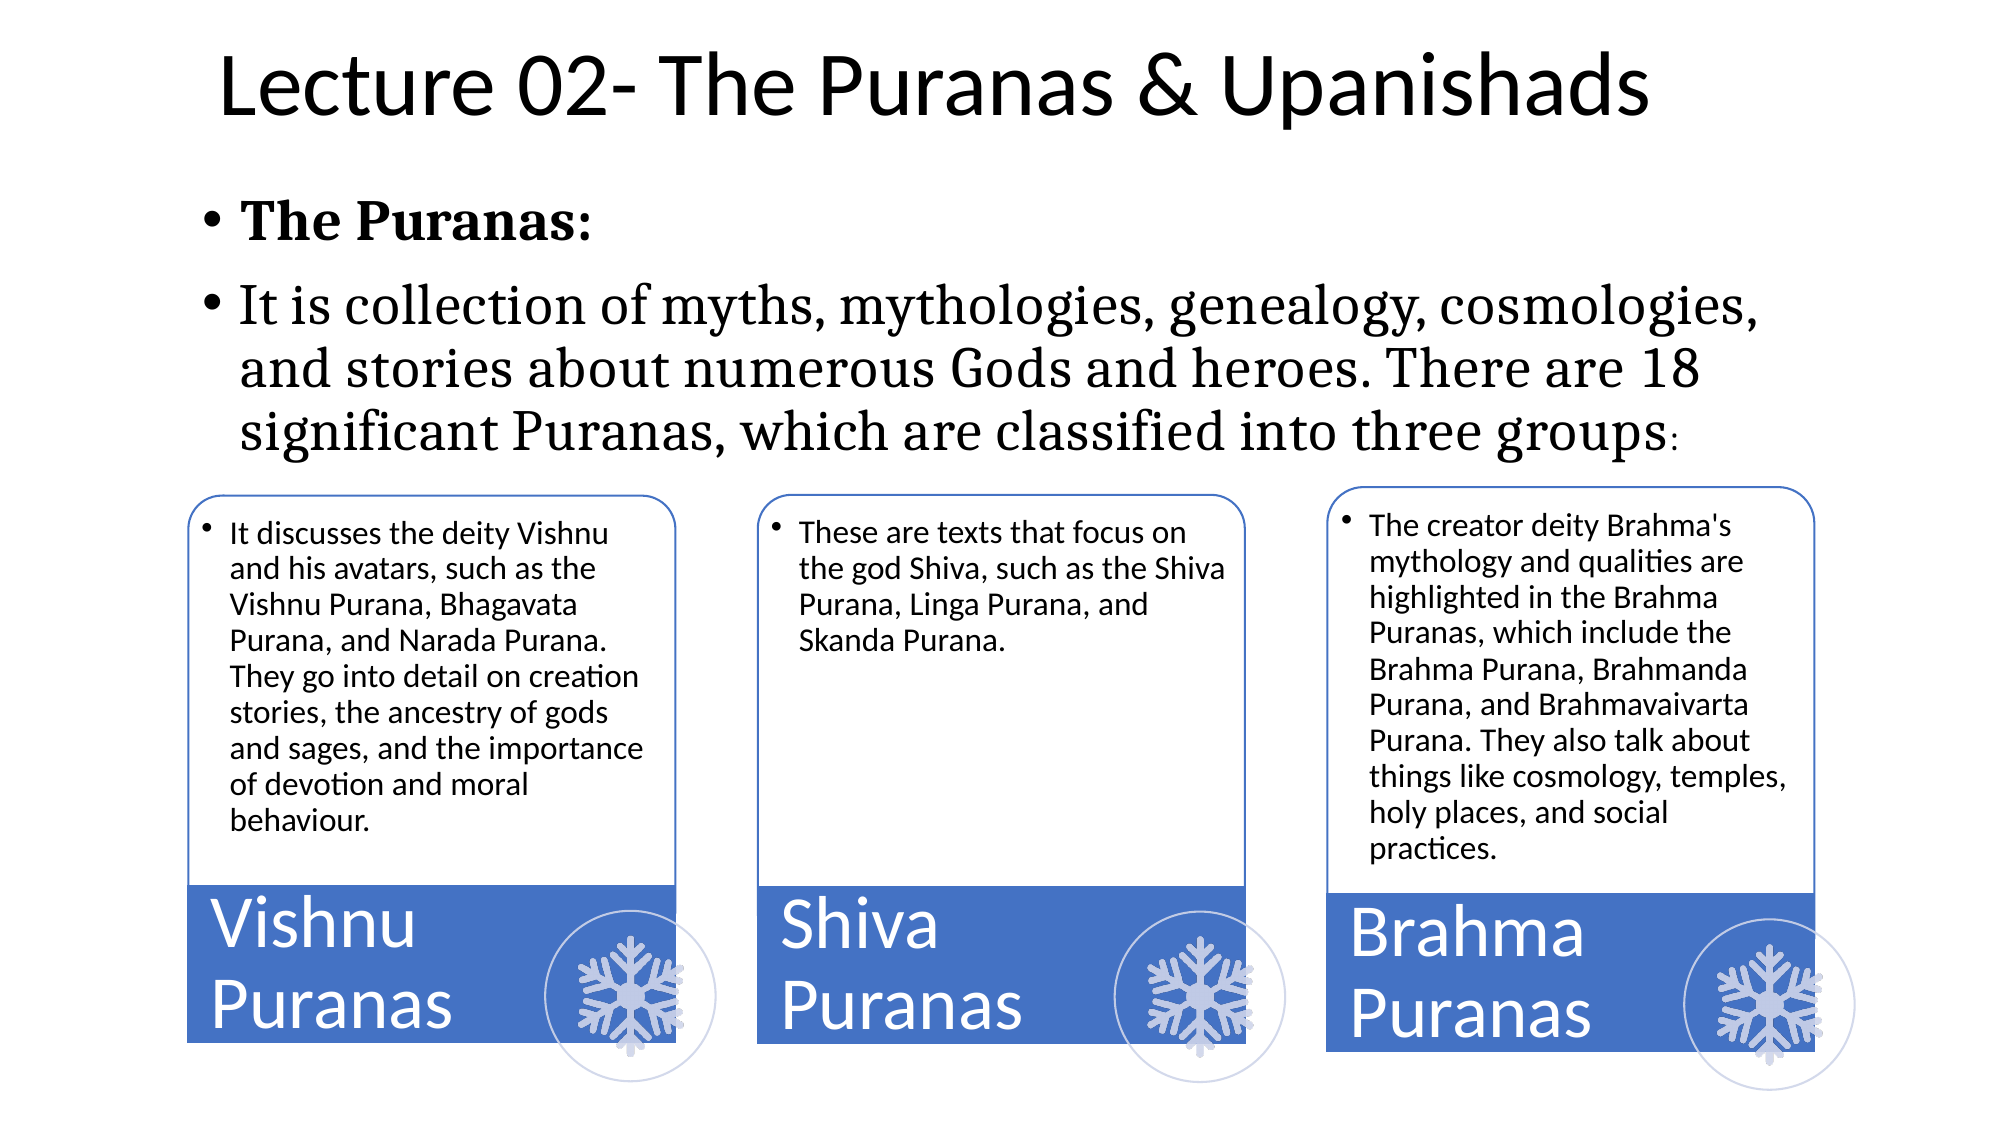

# Lecture 02- The Puranas & Upanishads
The Puranas:
It is collection of myths, mythologies, genealogy, cosmologies, and stories about numerous Gods and heroes. There are 18 significant Puranas, which are classified into three groups:

It discusses the deity Vishnu and his avatars, such as the Vishnu Purana, Bhagavata Purana, and Narada Purana. They go into detail on creation stories, the ancestry of gods and sages, and the importance of devotion and moral behaviour.
Vishnu Puranas
These are texts that focus on the god Shiva, such as the Shiva Purana, Linga Purana, and Skanda Purana.
Shiva Puranas
The creator deity Brahma's mythology and qualities are highlighted in the Brahma Puranas, which include the Brahma Purana, Brahmanda Purana, and Brahmavaivarta Purana. They also talk about things like cosmology, temples, holy places, and social practices.
Brahma Puranas